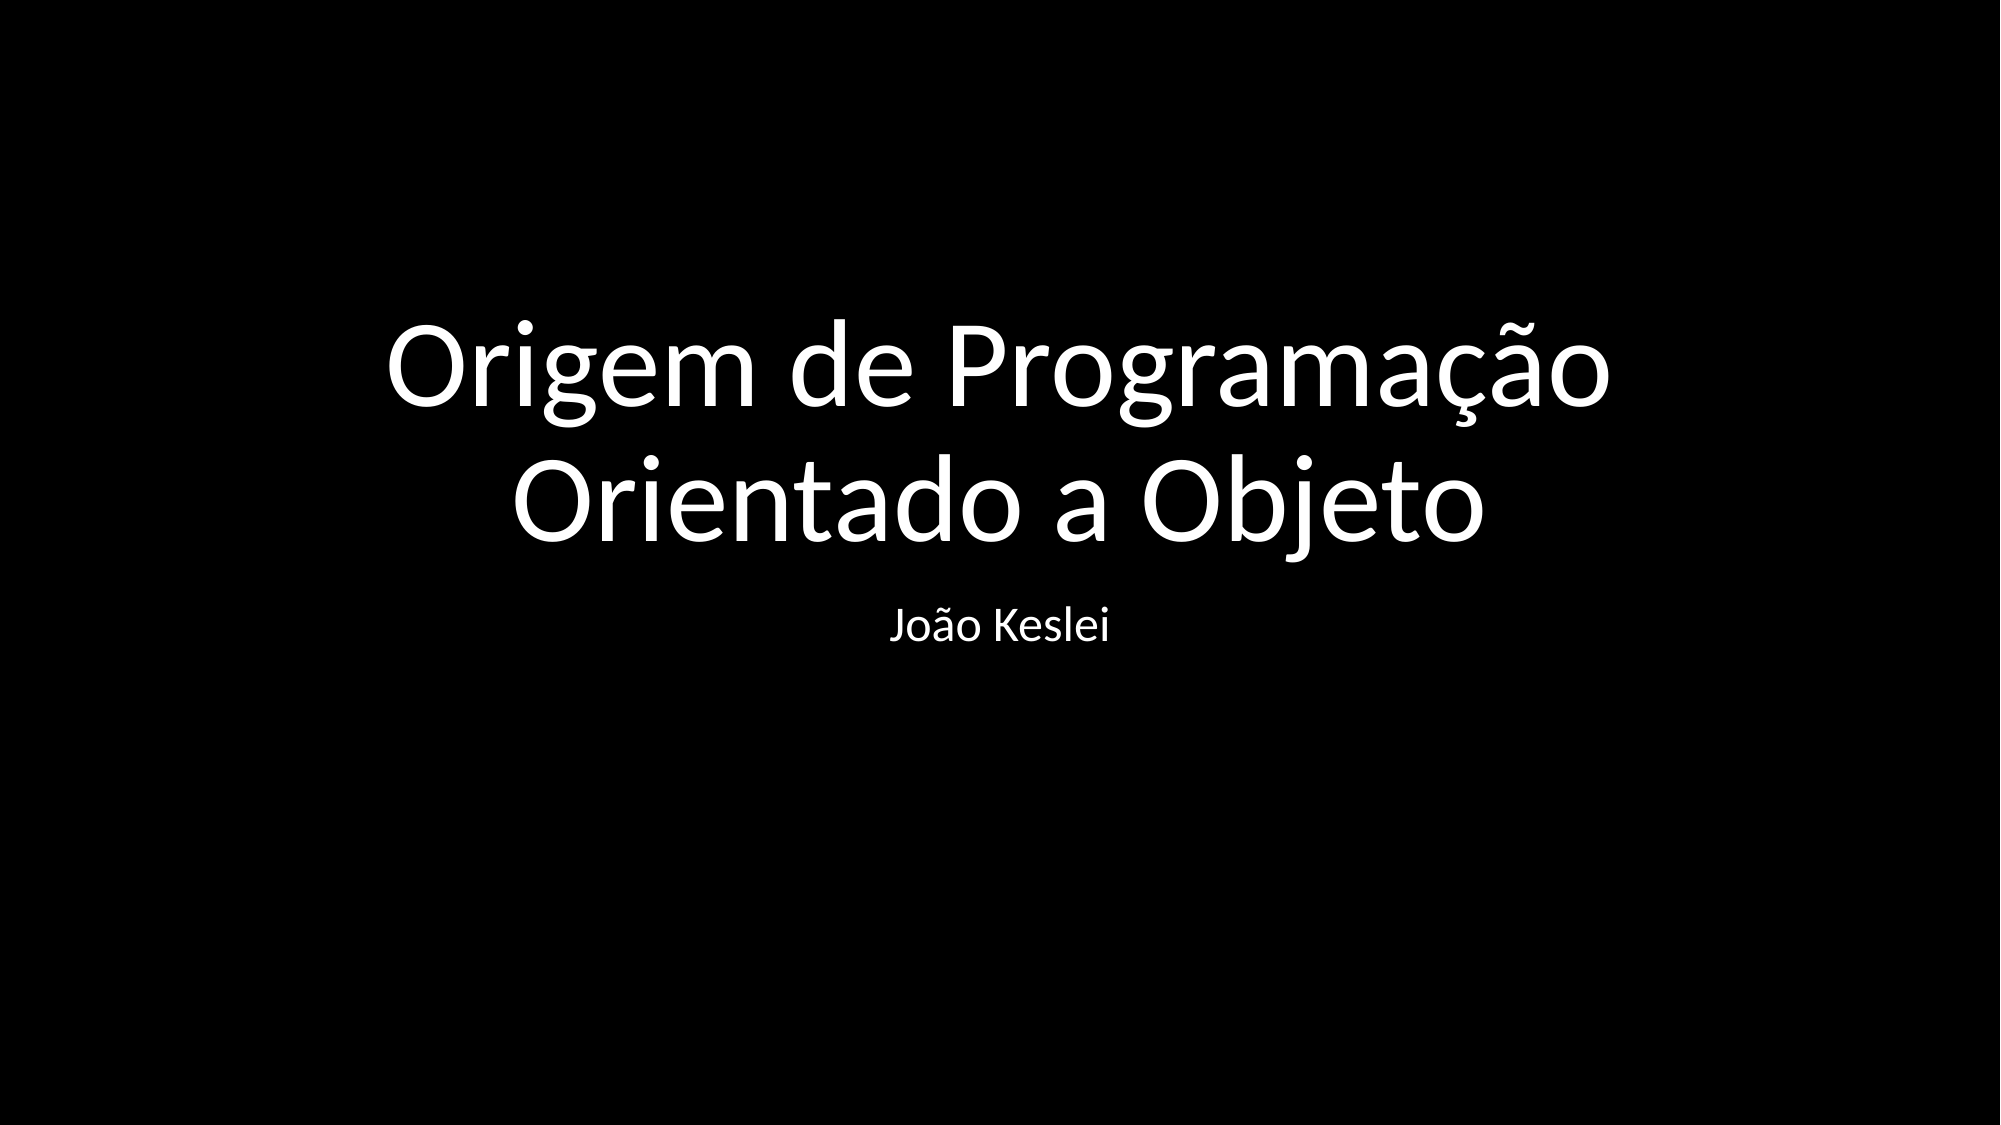

# Origem de Programação Orientado a Objeto
João Keslei